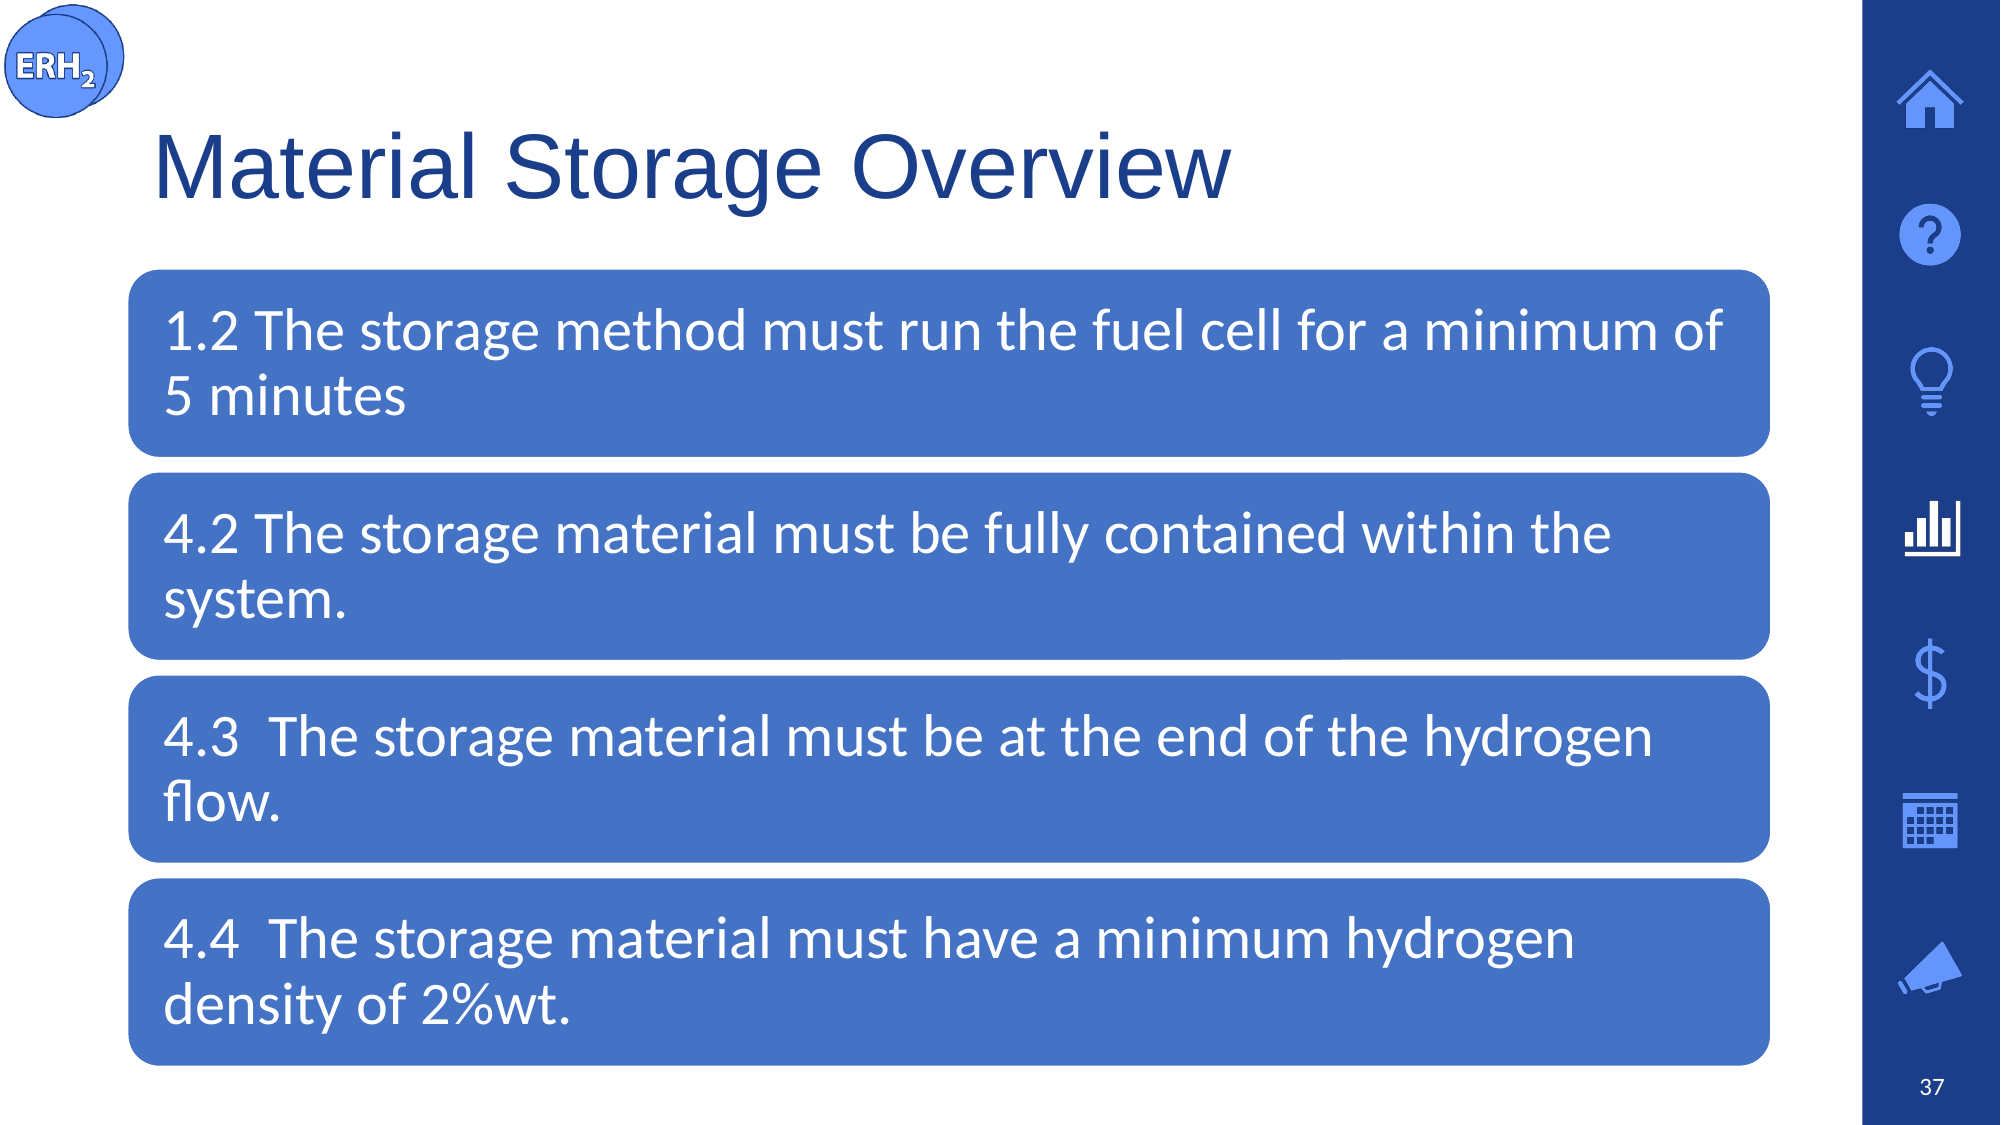

# Material Storage Overview
1.2 The storage method must run the fuel cell for a minimum of 5 minutes
4.2 The storage material must be fully contained within the system.
4.3  The storage material must be at the end of the hydrogen flow.
4.4  The storage material must have a minimum hydrogen density of 2%wt.